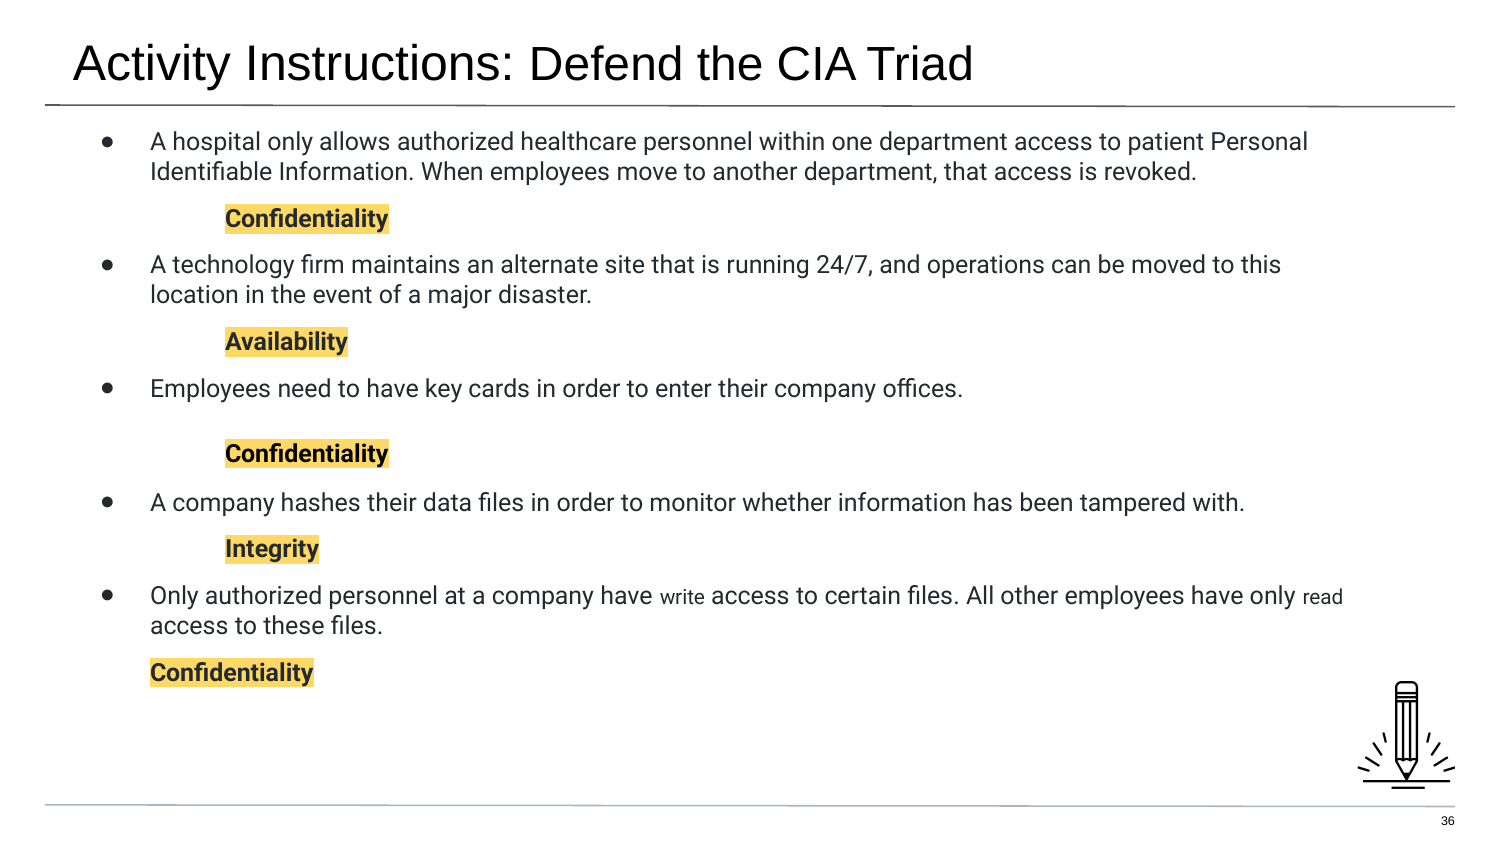

# Activity Instructions: Defend the CIA Triad
A hospital only allows authorized healthcare personnel within one department access to patient Personal Identifiable Information. When employees move to another department, that access is revoked.
	Confidentiality
A technology firm maintains an alternate site that is running 24/7, and operations can be moved to this location in the event of a major disaster.
	Availability
Employees need to have key cards in order to enter their company offices.
	Confidentiality
A company hashes their data files in order to monitor whether information has been tampered with.
	Integrity
Only authorized personnel at a company have write access to certain files. All other employees have only read access to these files.
Confidentiality

36